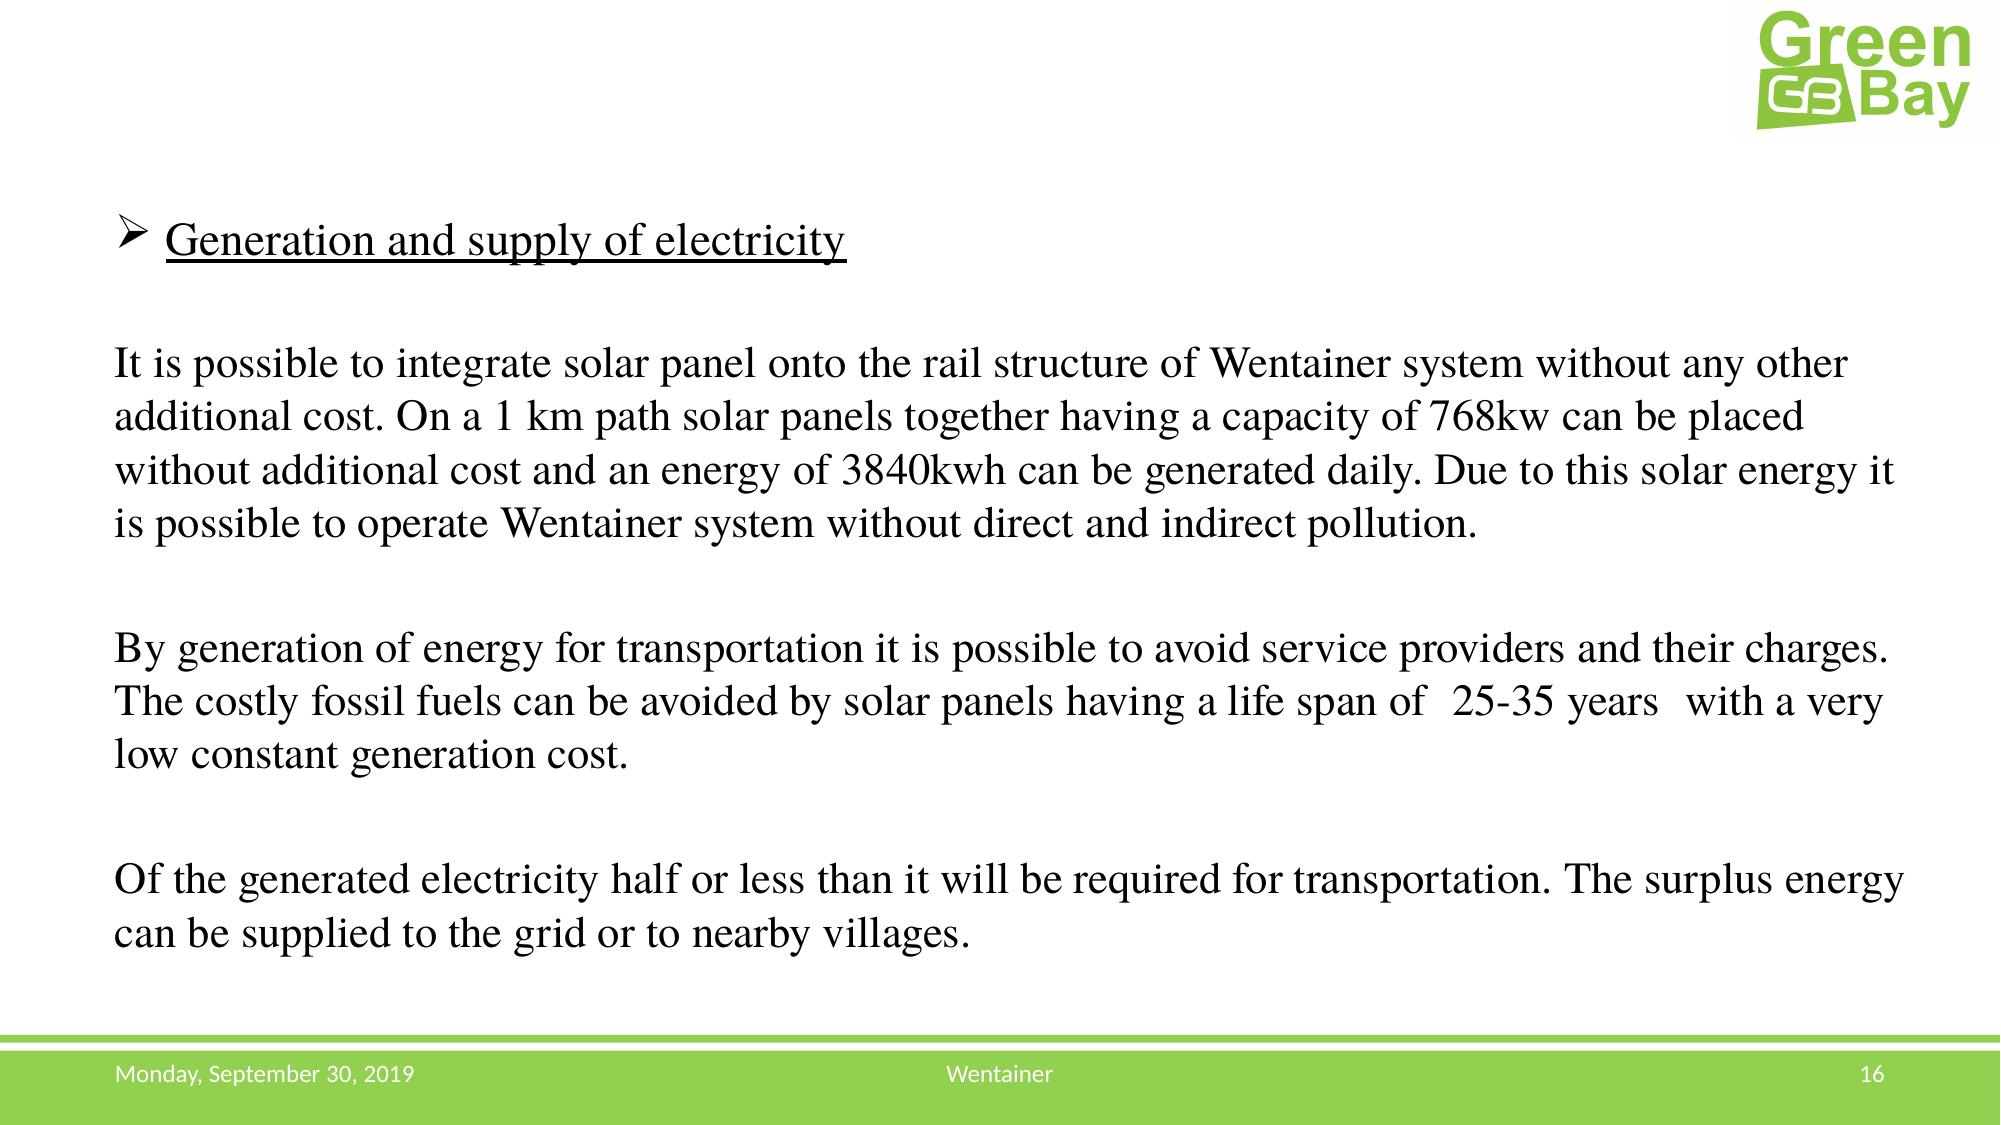

Generation and supply of electricity

It is possible to integrate solar panel onto the rail structure of Wentainer system without any other additional cost. On a 1 km path solar panels together having a capacity of 768kw can be placed without additional cost and an energy of 3840kwh can be generated daily. Due to this solar energy it is possible to operate Wentainer system without direct and indirect pollution.

By generation of energy for transportation it is possible to avoid service providers and their charges. The costly fossil fuels can be avoided by solar panels having a life span of  25-35 years  with a very low constant generation cost.

Of the generated electricity half or less than it will be required for transportation. The surplus energy can be supplied to the grid or to nearby villages.

Monday, September 30, 2019
Wentainer
16